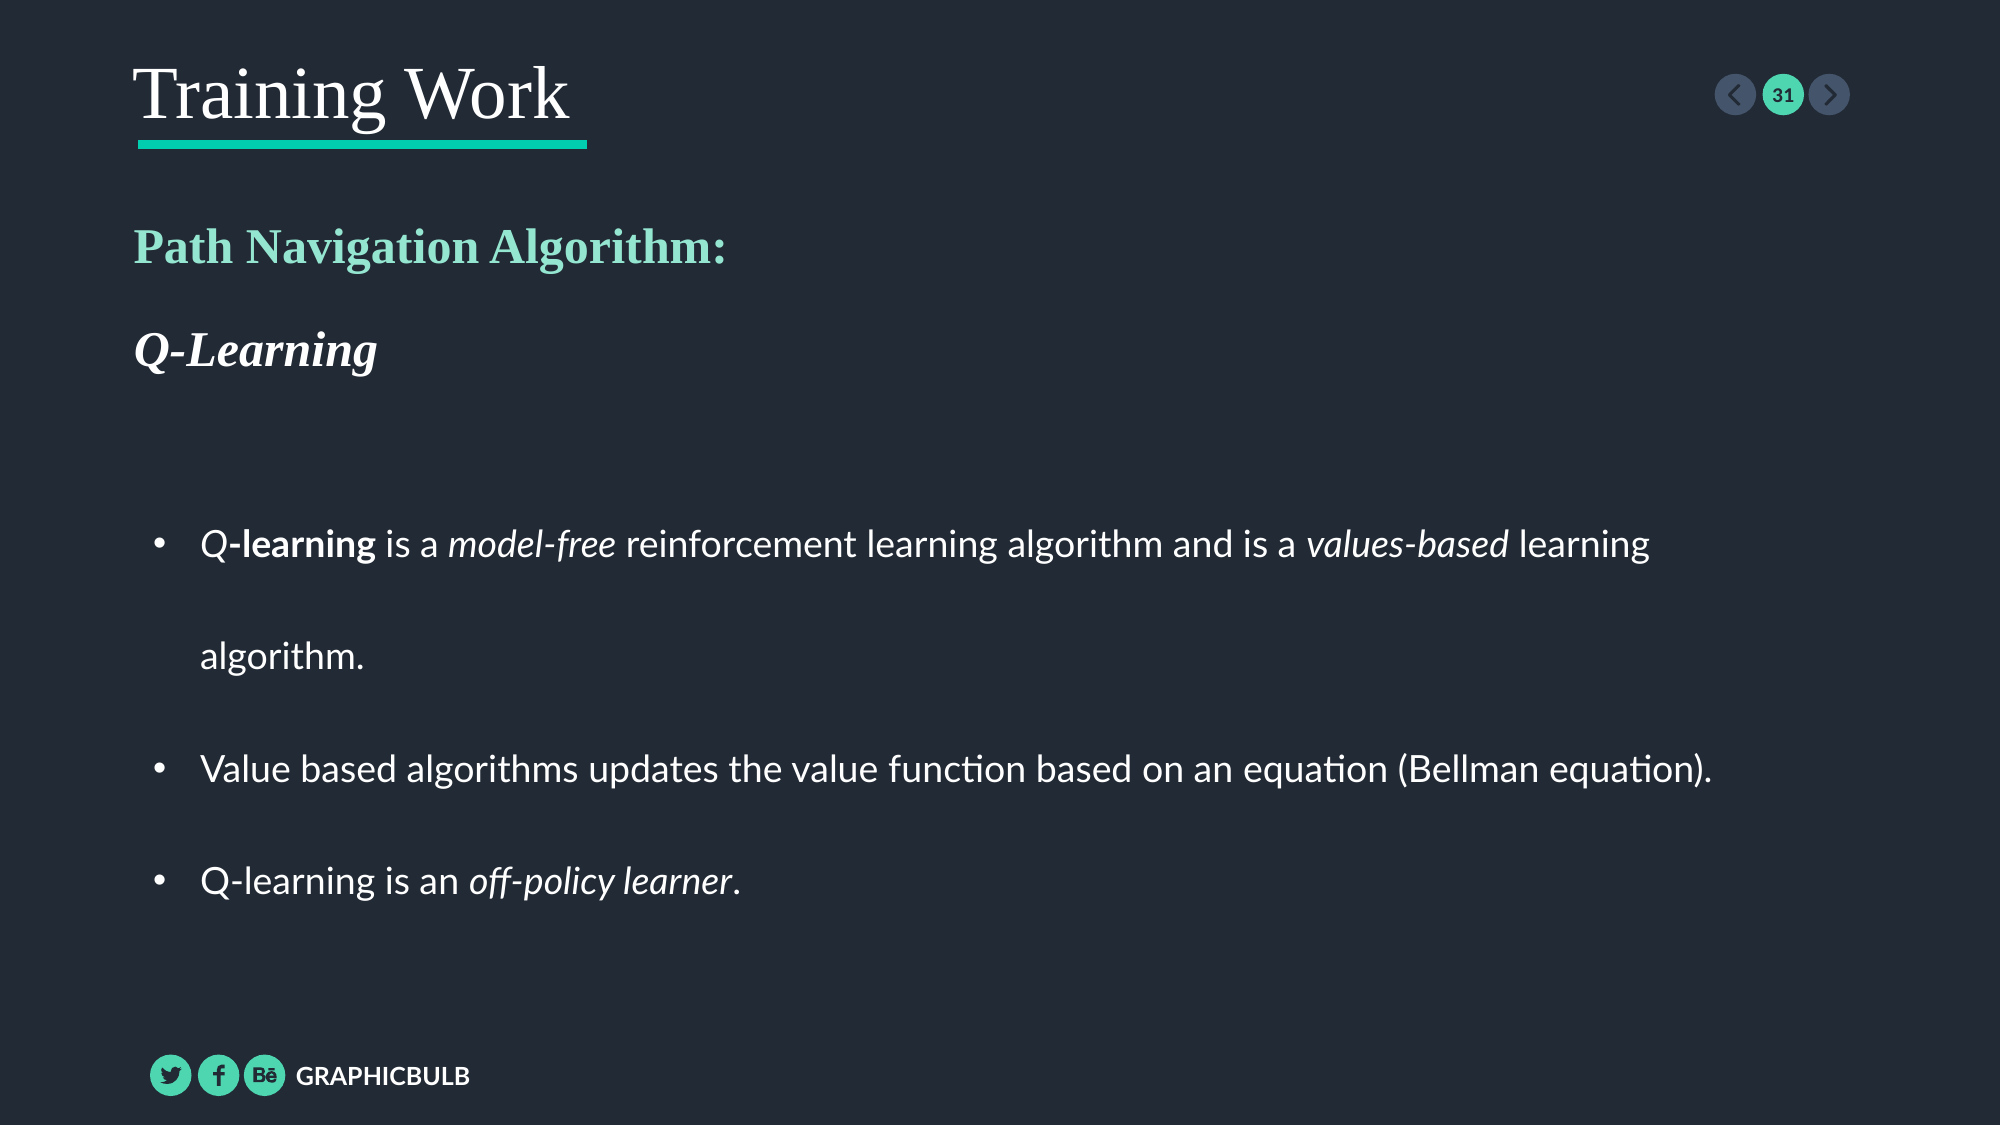

Training Work
Path Navigation Algorithm:
Q-Learning

Q-learning is a model-free reinforcement learning algorithm and is a values-based learning algorithm.
Value based algorithms updates the value function based on an equation (Bellman equation).
Q-learning is an off-policy learner.